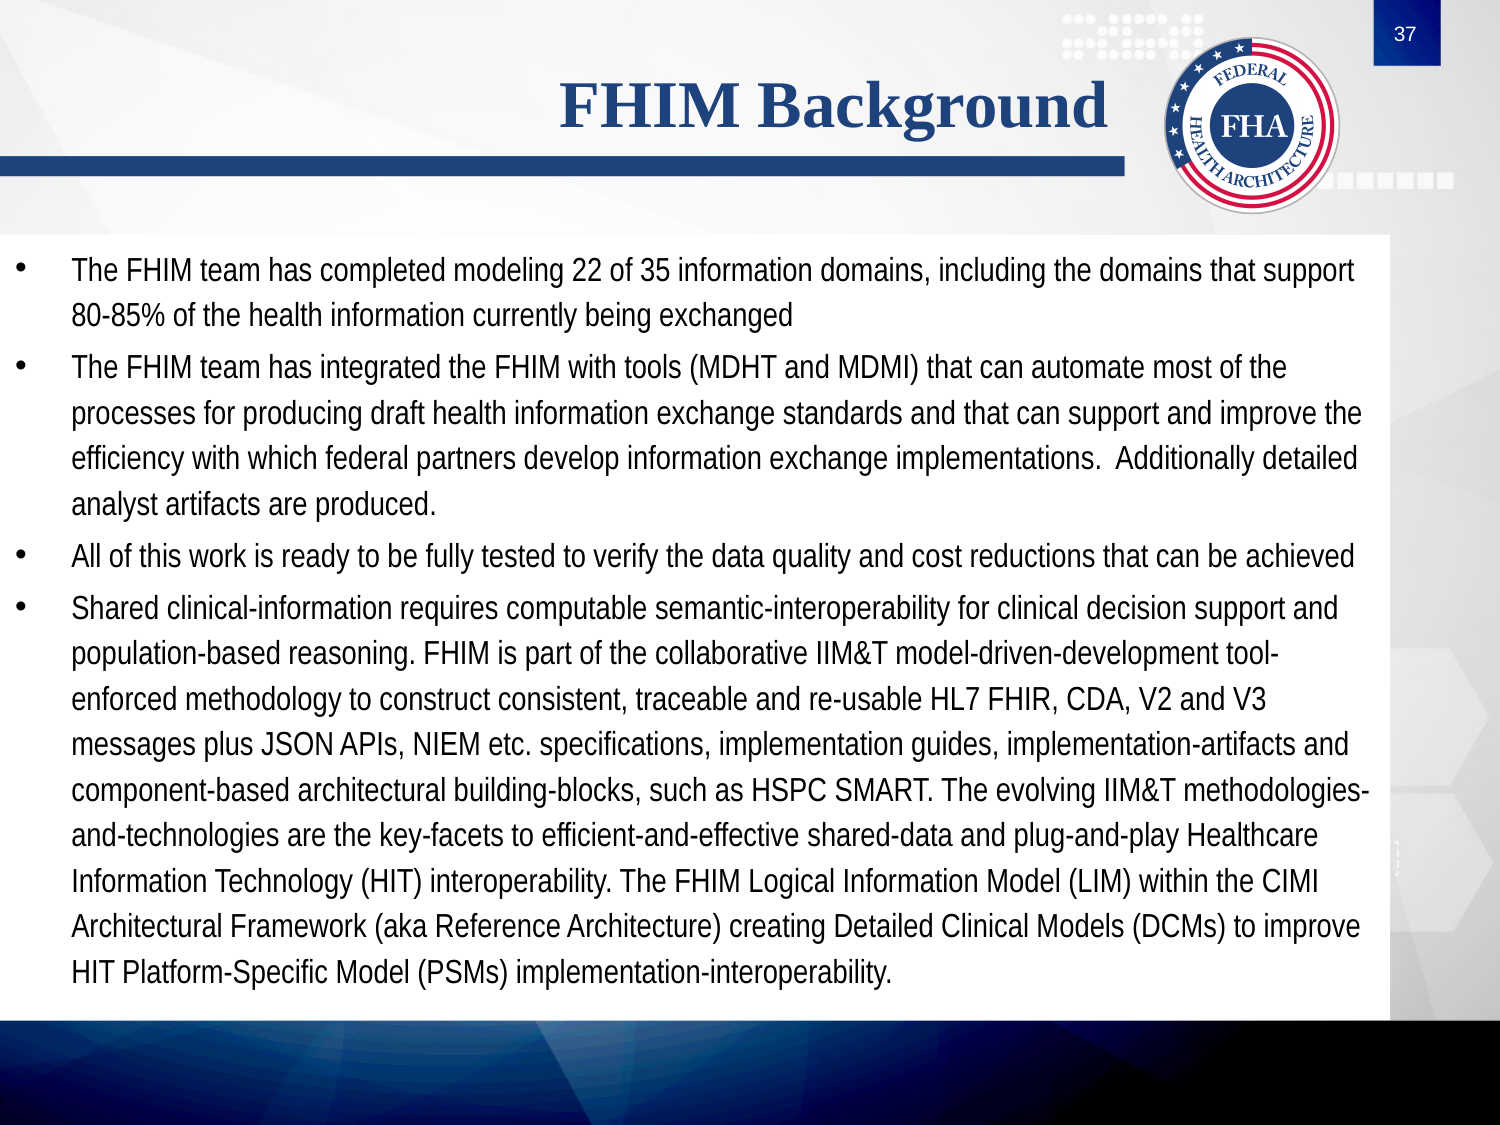

37
# FHIM Background
The FHIM team has completed modeling 22 of 35 information domains, including the domains that support 80-85% of the health information currently being exchanged
The FHIM team has integrated the FHIM with tools (MDHT and MDMI) that can automate most of the processes for producing draft health information exchange standards and that can support and improve the efficiency with which federal partners develop information exchange implementations.  Additionally detailed analyst artifacts are produced.
All of this work is ready to be fully tested to verify the data quality and cost reductions that can be achieved
Shared clinical-information requires computable semantic-interoperability for clinical decision support and population-based reasoning. FHIM is part of the collaborative IIM&T model-driven-development tool-enforced methodology to construct consistent, traceable and re-usable HL7 FHIR, CDA, V2 and V3 messages plus JSON APIs, NIEM etc. specifications, implementation guides, implementation-artifacts and component-based architectural building-blocks, such as HSPC SMART. The evolving IIM&T methodologies-and-technologies are the key-facets to efficient-and-effective shared-data and plug-and-play Healthcare Information Technology (HIT) interoperability. The FHIM Logical Information Model (LIM) within the CIMI Architectural Framework (aka Reference Architecture) creating Detailed Clinical Models (DCMs) to improve HIT Platform-Specific Model (PSMs) implementation-interoperability.